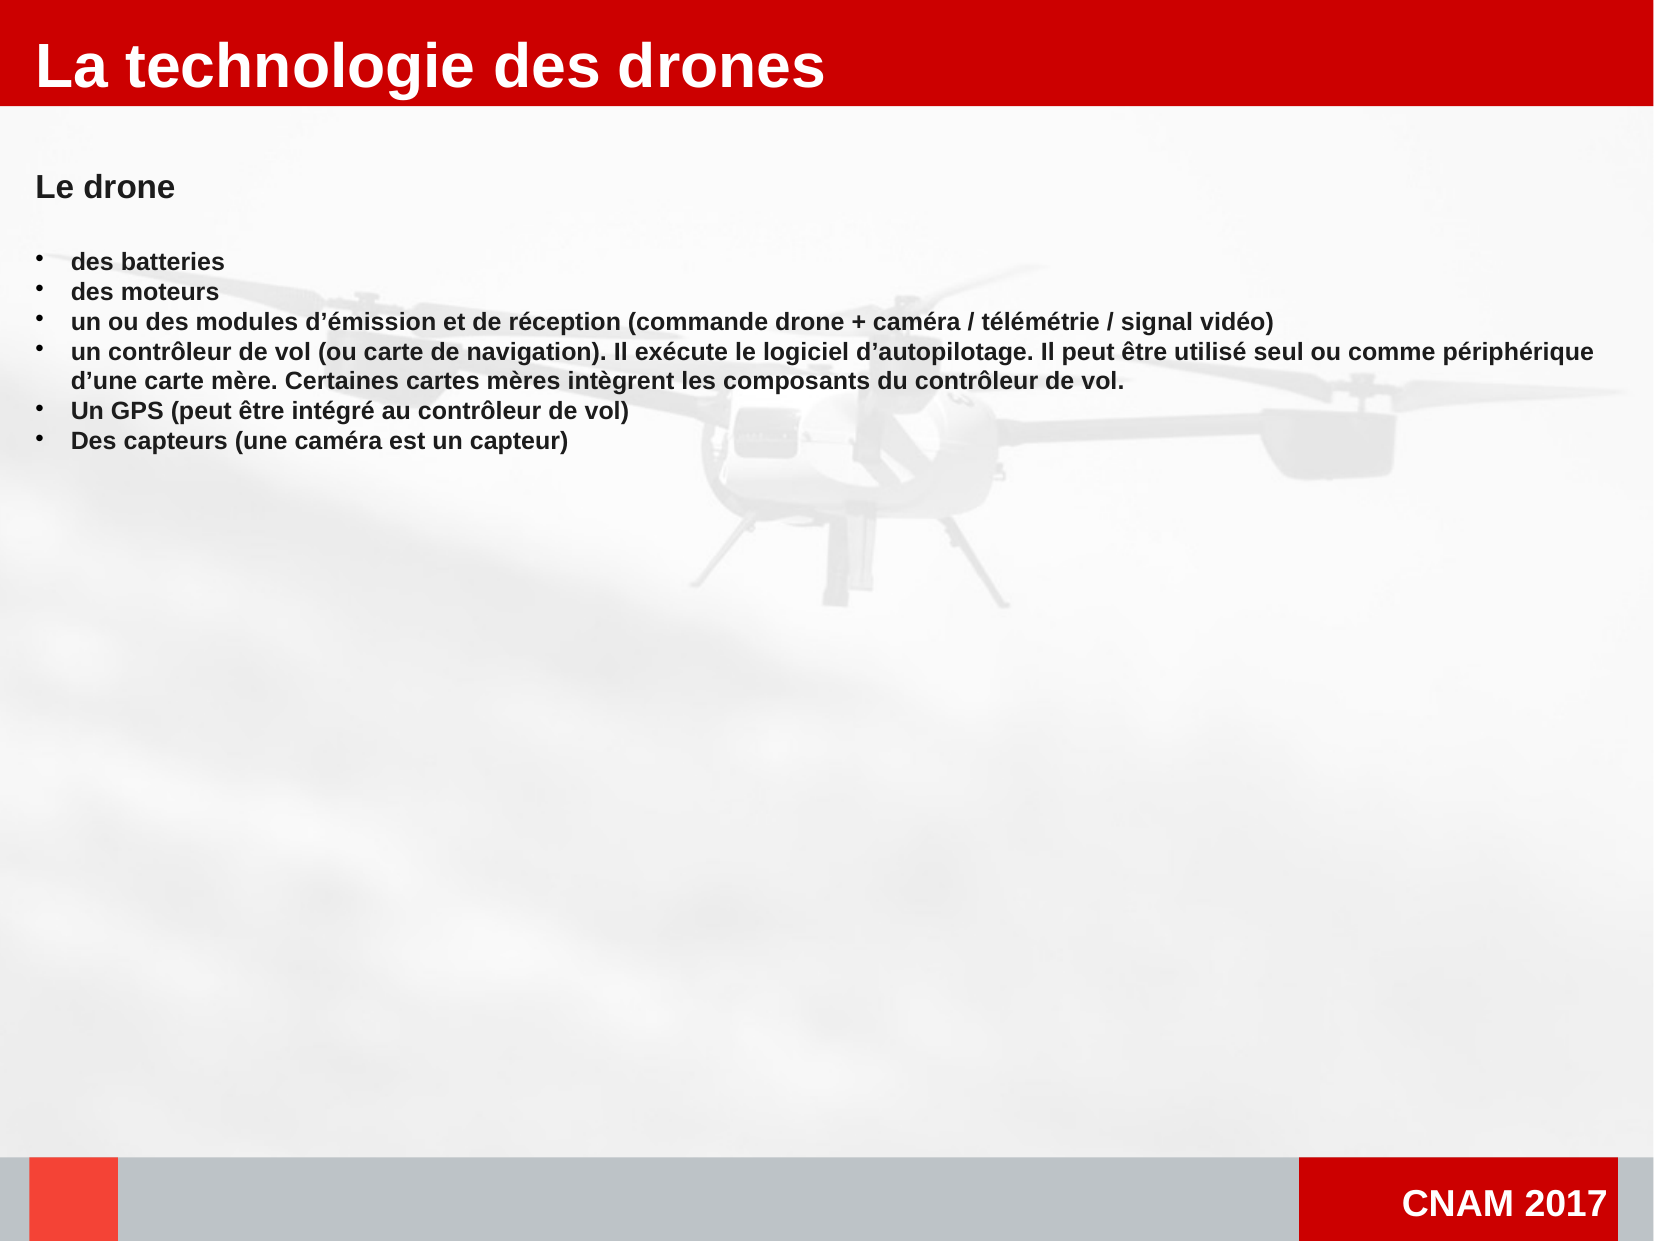

La technologie des drones
Le drone

des batteries
des moteurs
un ou des modules d’émission et de réception (commande drone + caméra / télémétrie / signal vidéo)
un contrôleur de vol (ou carte de navigation). Il exécute le logiciel d’autopilotage. Il peut être utilisé seul ou comme périphérique d’une carte mère. Certaines cartes mères intègrent les composants du contrôleur de vol.
Un GPS (peut être intégré au contrôleur de vol)
Des capteurs (une caméra est un capteur)